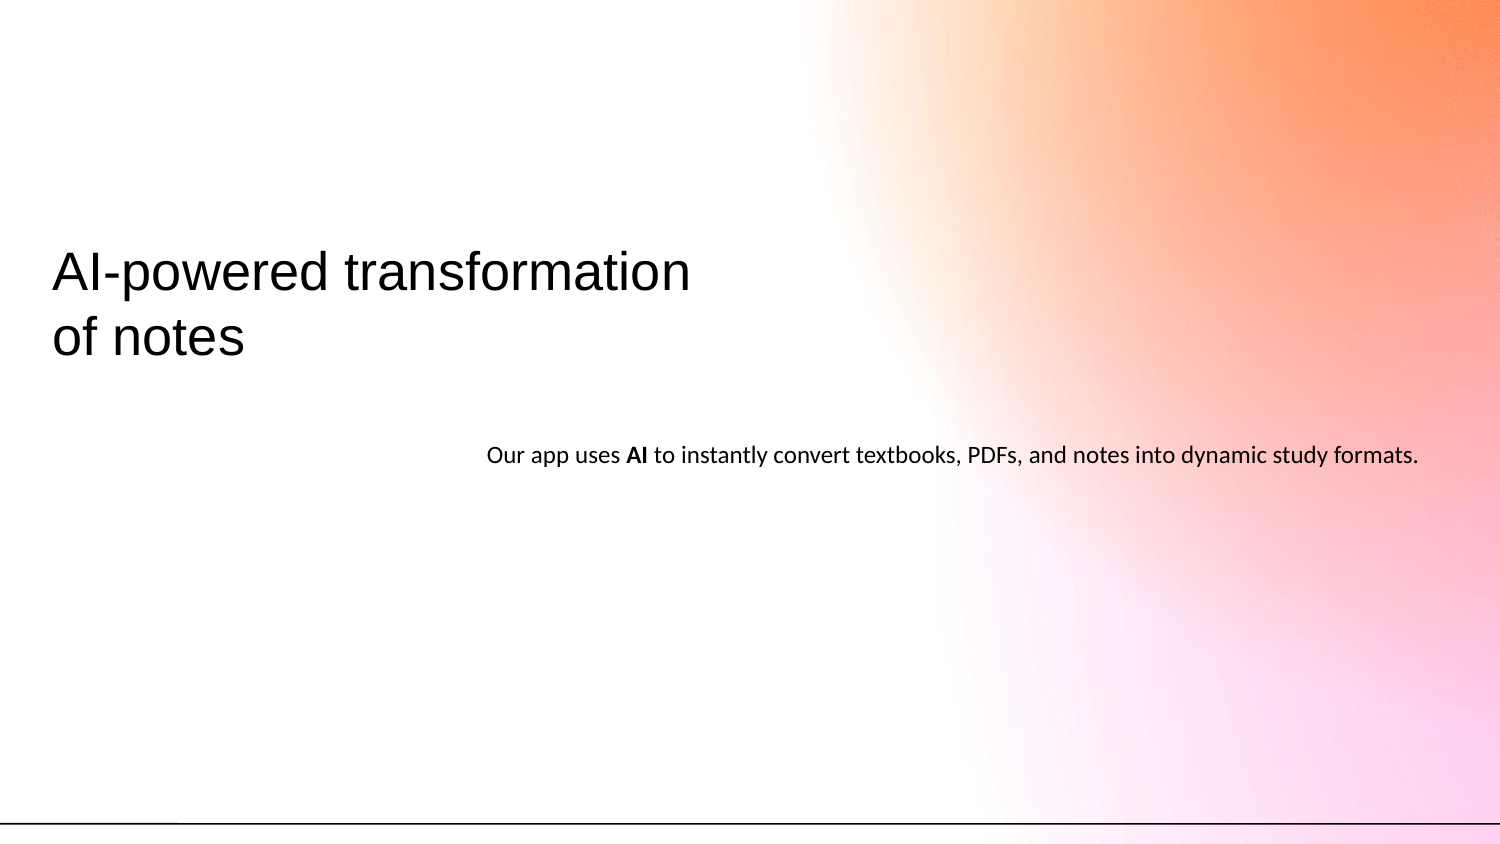

# AI-powered transformation of notes
Our app uses AI to instantly convert textbooks, PDFs, and notes into dynamic study formats.